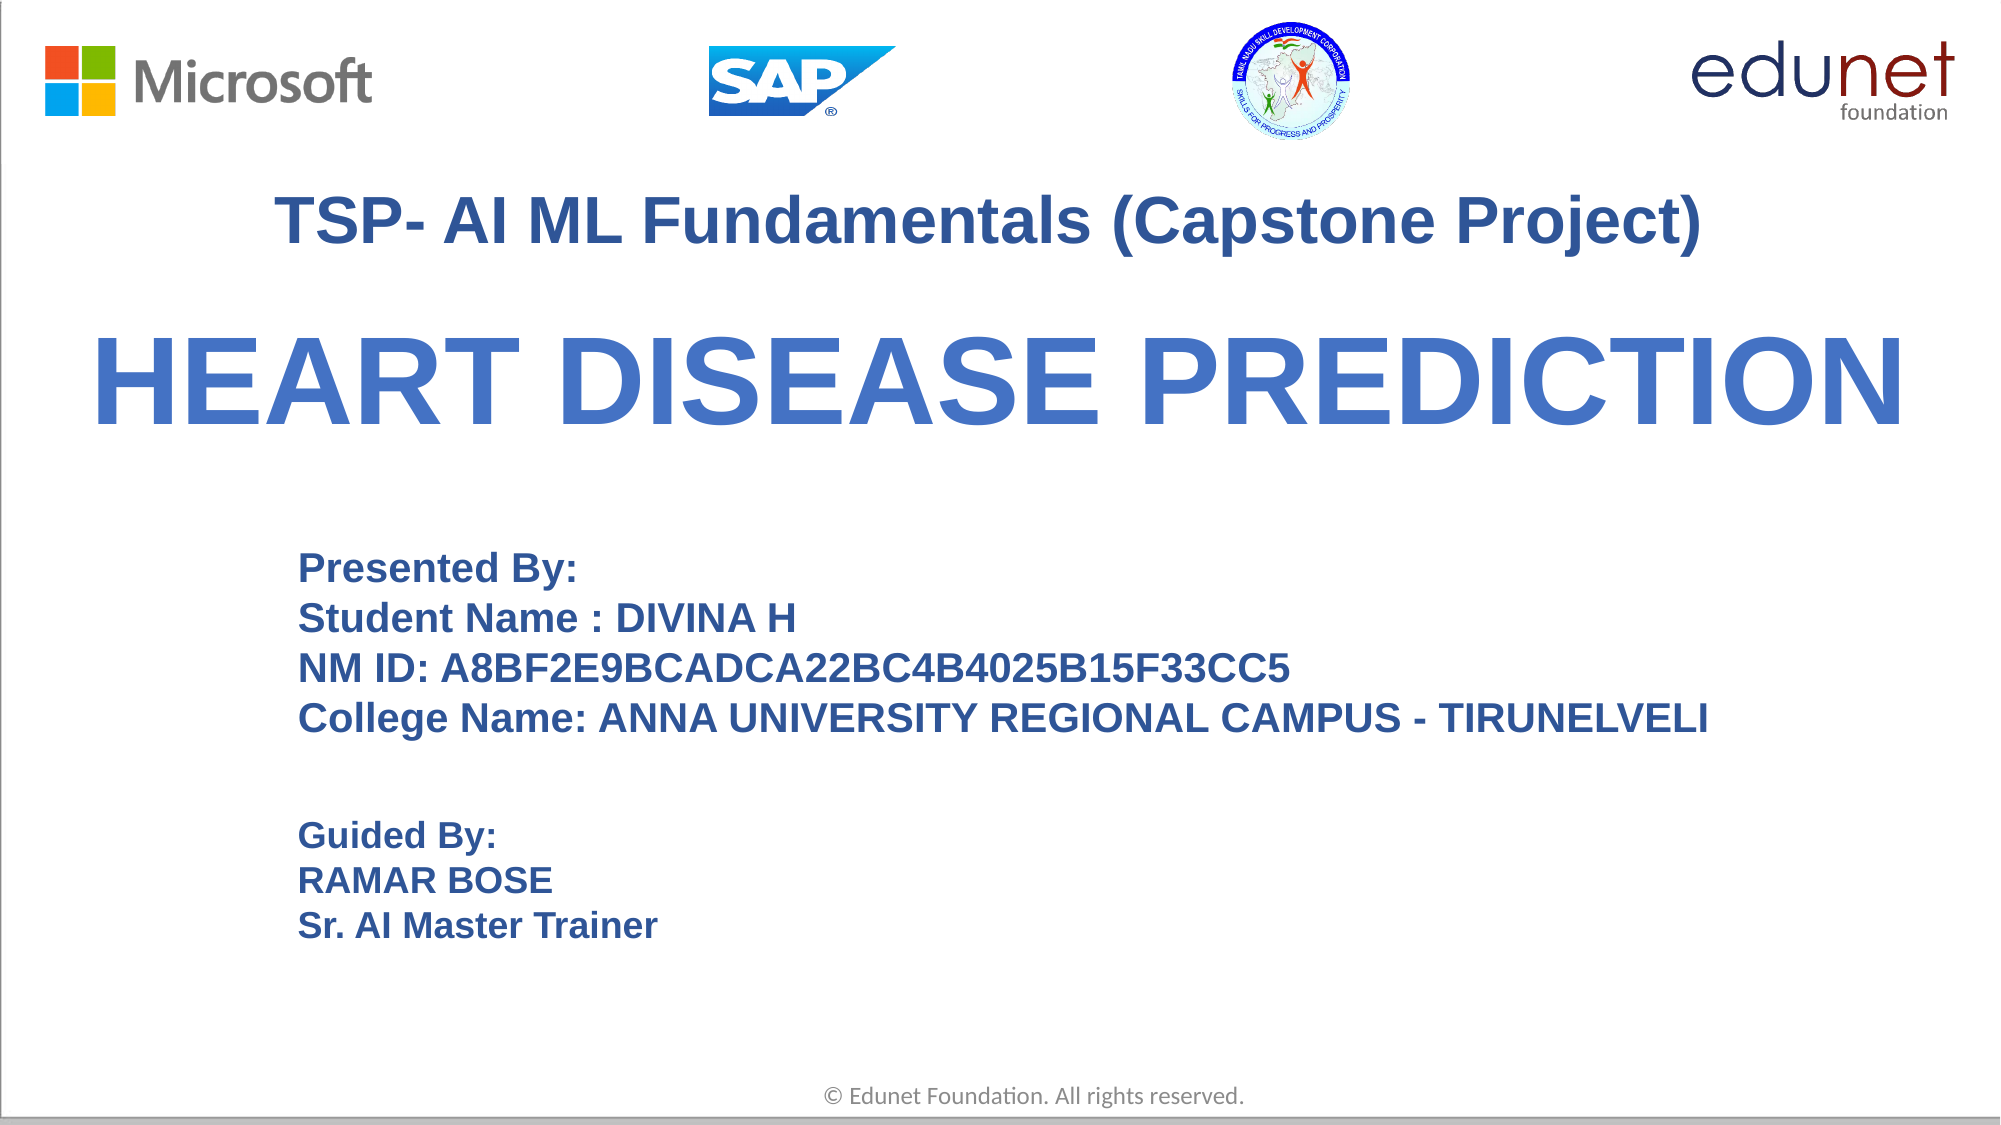

TSP- AI ML Fundamentals (Capstone Project)
# HEART DISEASE PREDICTION
Presented By:
Student Name : DIVINA H
NM ID: A8BF2E9BCADCA22BC4B4025B15F33CC5
College Name: ANNA UNIVERSITY REGIONAL CAMPUS - TIRUNELVELI
Guided By:
RAMAR BOSE
Sr. AI Master Trainer
© Edunet Foundation. All rights reserved.